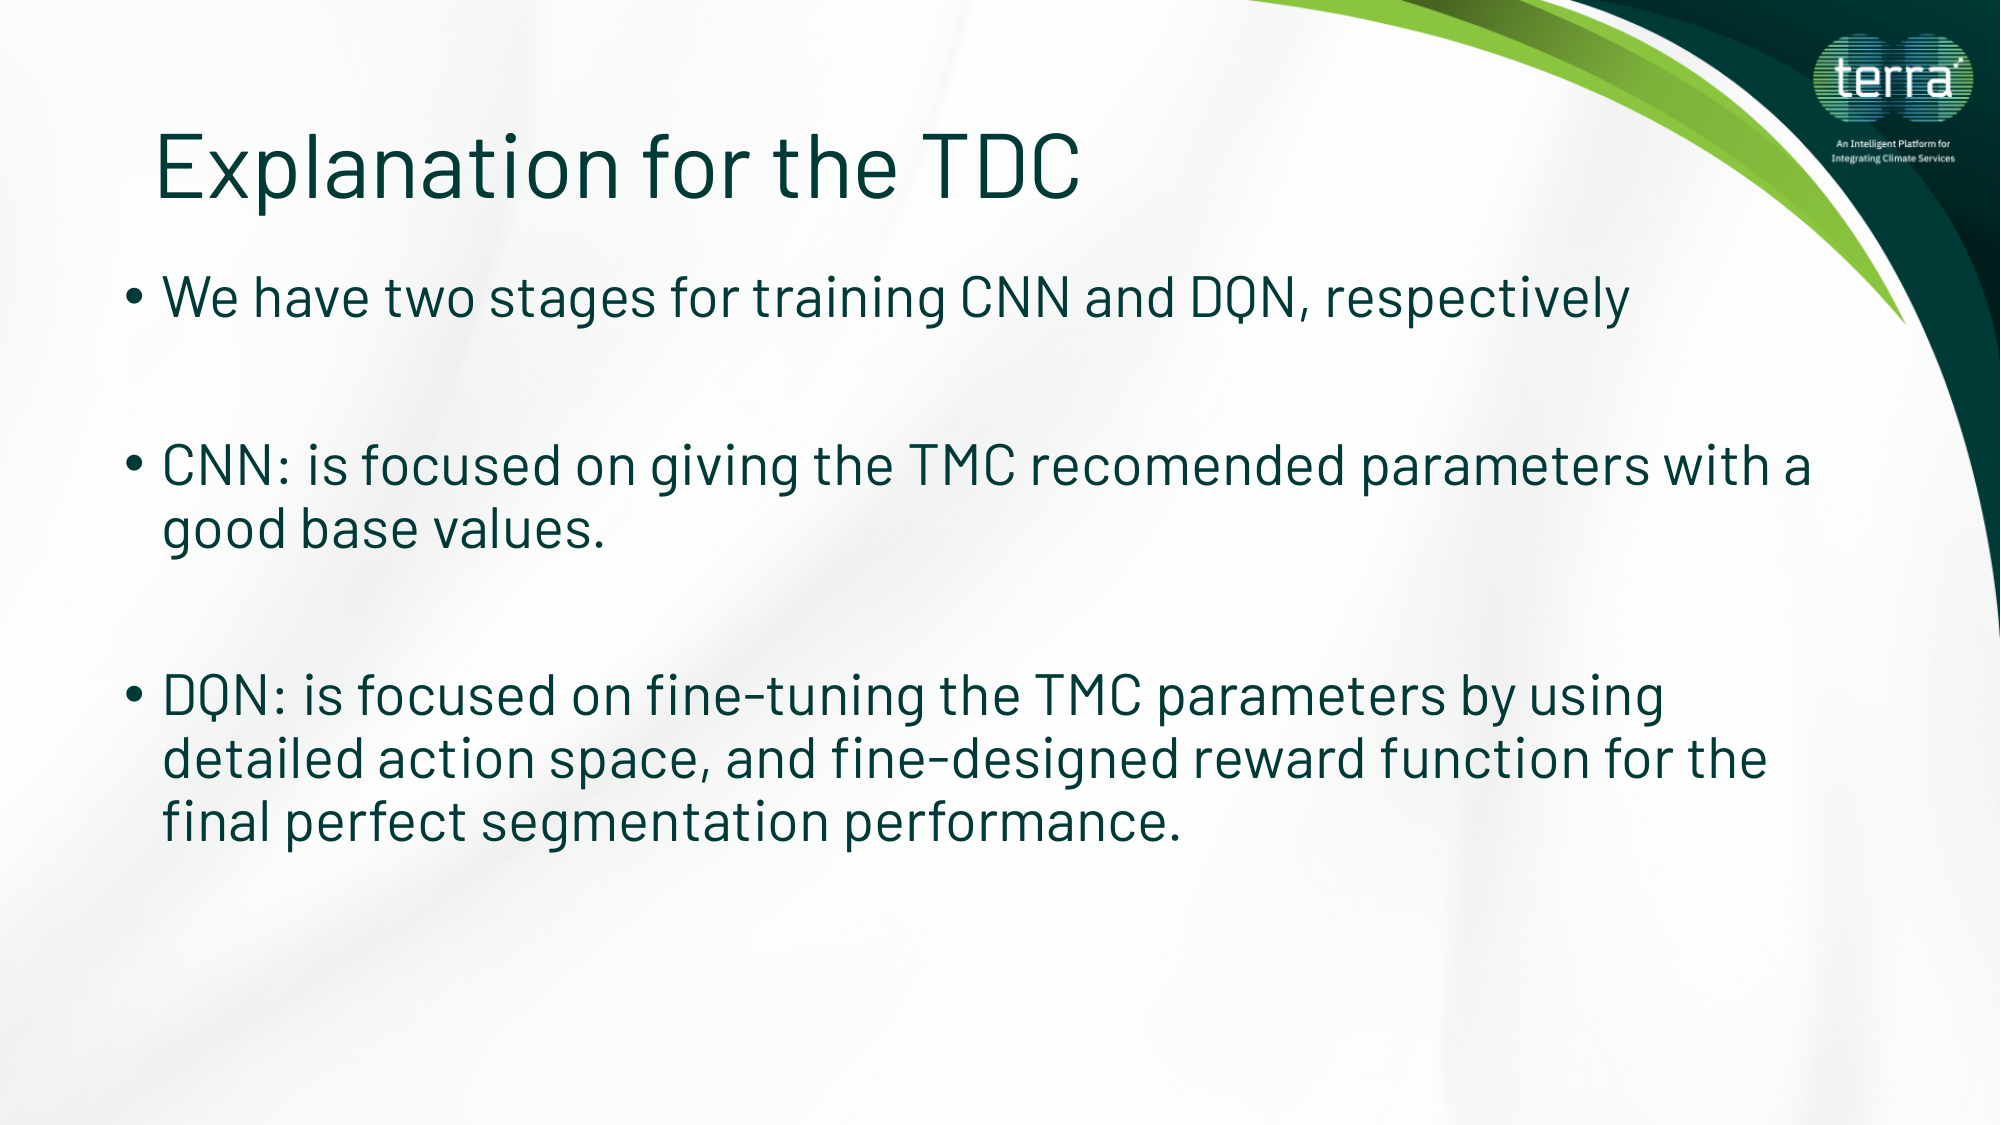

# Explanation for the TDC
We have two stages for training CNN and DQN, respectively

CNN: is focused on giving the TMC recomended parameters with a good base values.

DQN: is focused on fine-tuning the TMC parameters by using detailed action space, and fine-designed reward function for the final perfect segmentation performance.

13